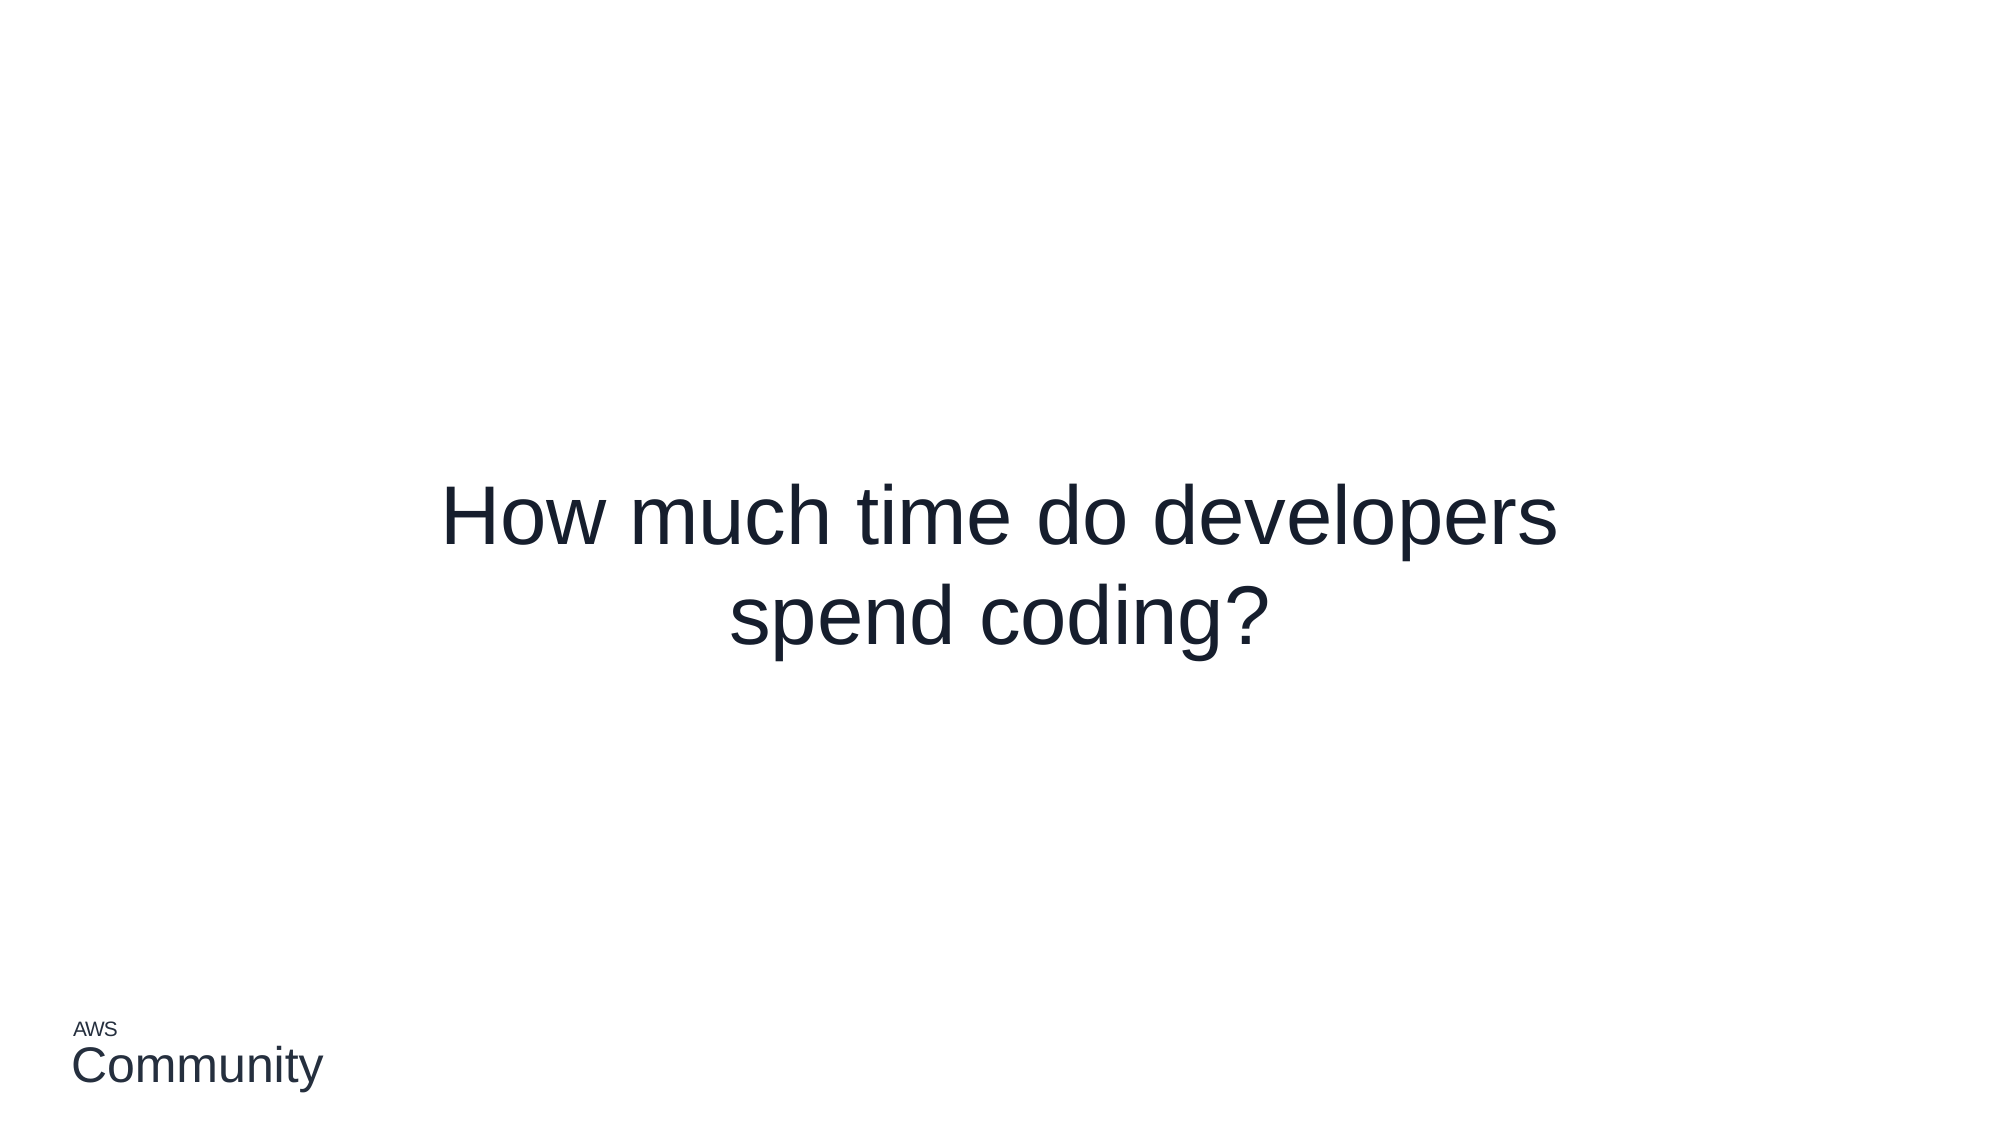

How much time do developers spend coding?